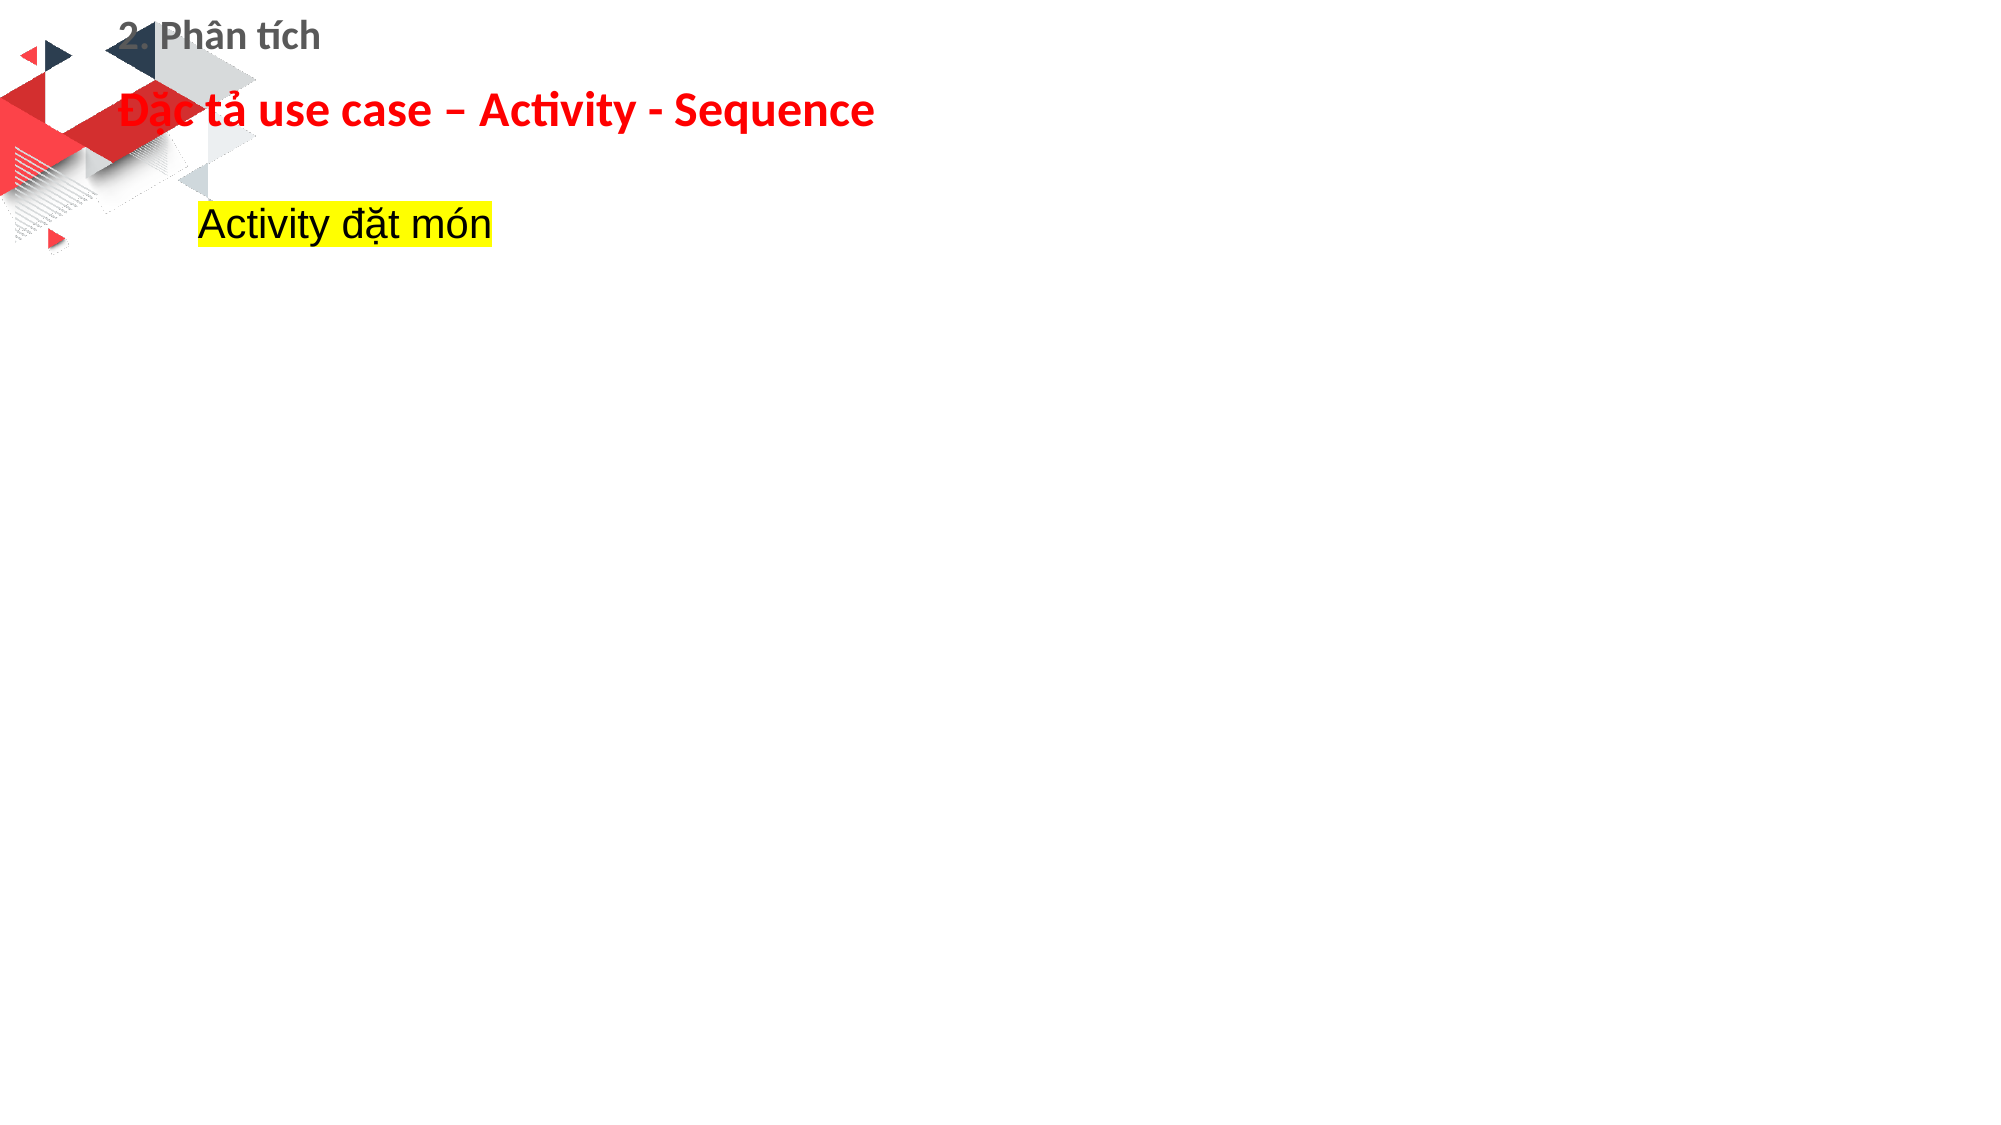

2. Phân tích
Đặc tả use case – Activity - Sequence
#
Activity đặt món